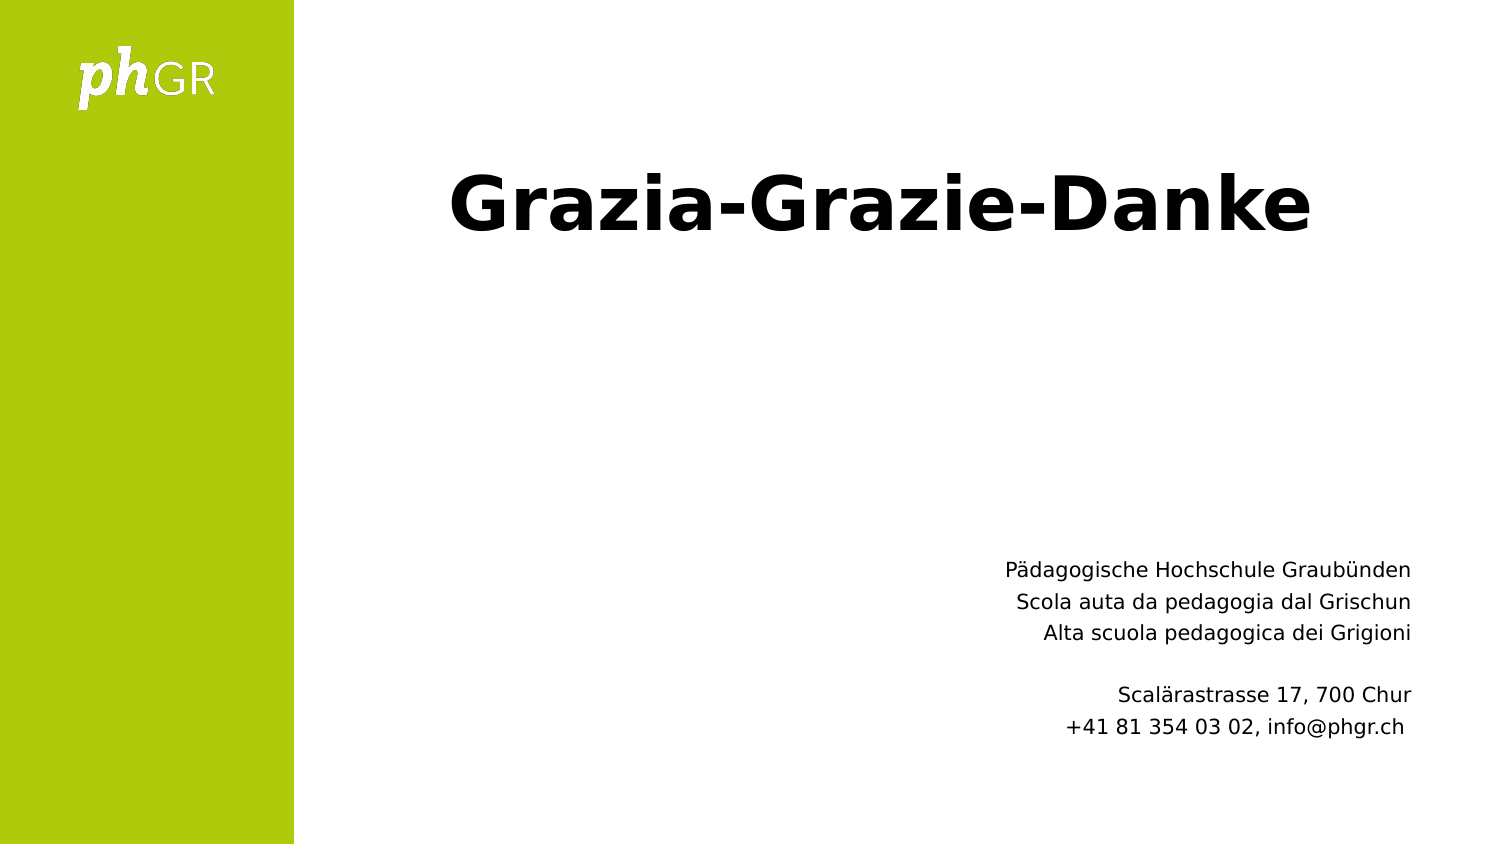

# Grazia-Grazie-Danke
Pädagogische Hochschule Graubünden
Scola auta da pedagogia dal Grischun
Alta scuola pedagogica dei Grigioni

Scalärastrasse 17, 700 Chur
+41 81 354 03 02, info@phgr.ch